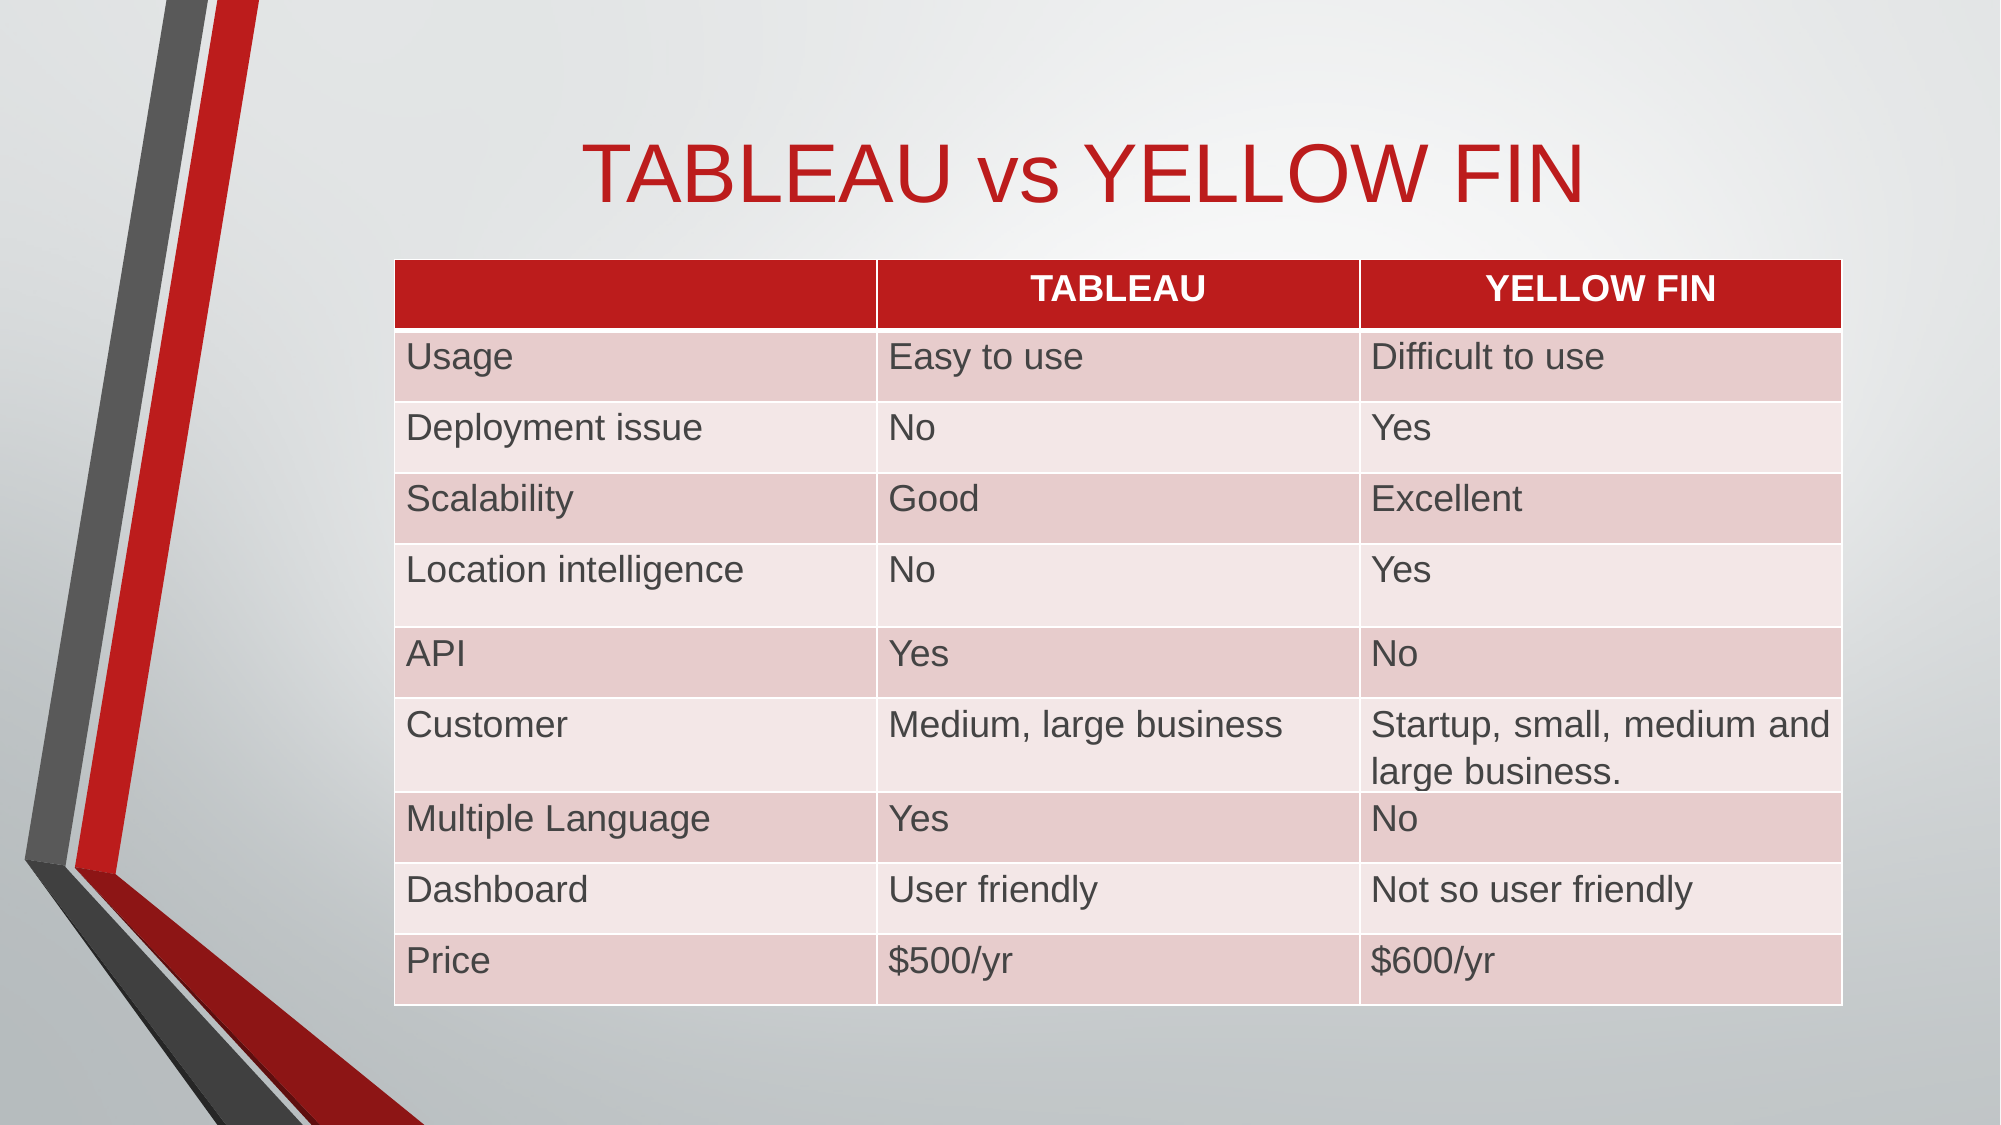

# TABLEAU vs YELLOW FIN
|  | TABLEAU | YELLOW FIN |
| --- | --- | --- |
| Usage | Easy to use | Difficult to use |
| Deployment issue | No | Yes |
| Scalability | Good | Excellent |
| Location intelligence | No | Yes |
| API | Yes | No |
| Customer | Medium, large business | Startup, small, medium and large business. |
| Multiple Language | Yes | No |
| Dashboard | User friendly | Not so user friendly |
| Price | $500/yr | $600/yr |